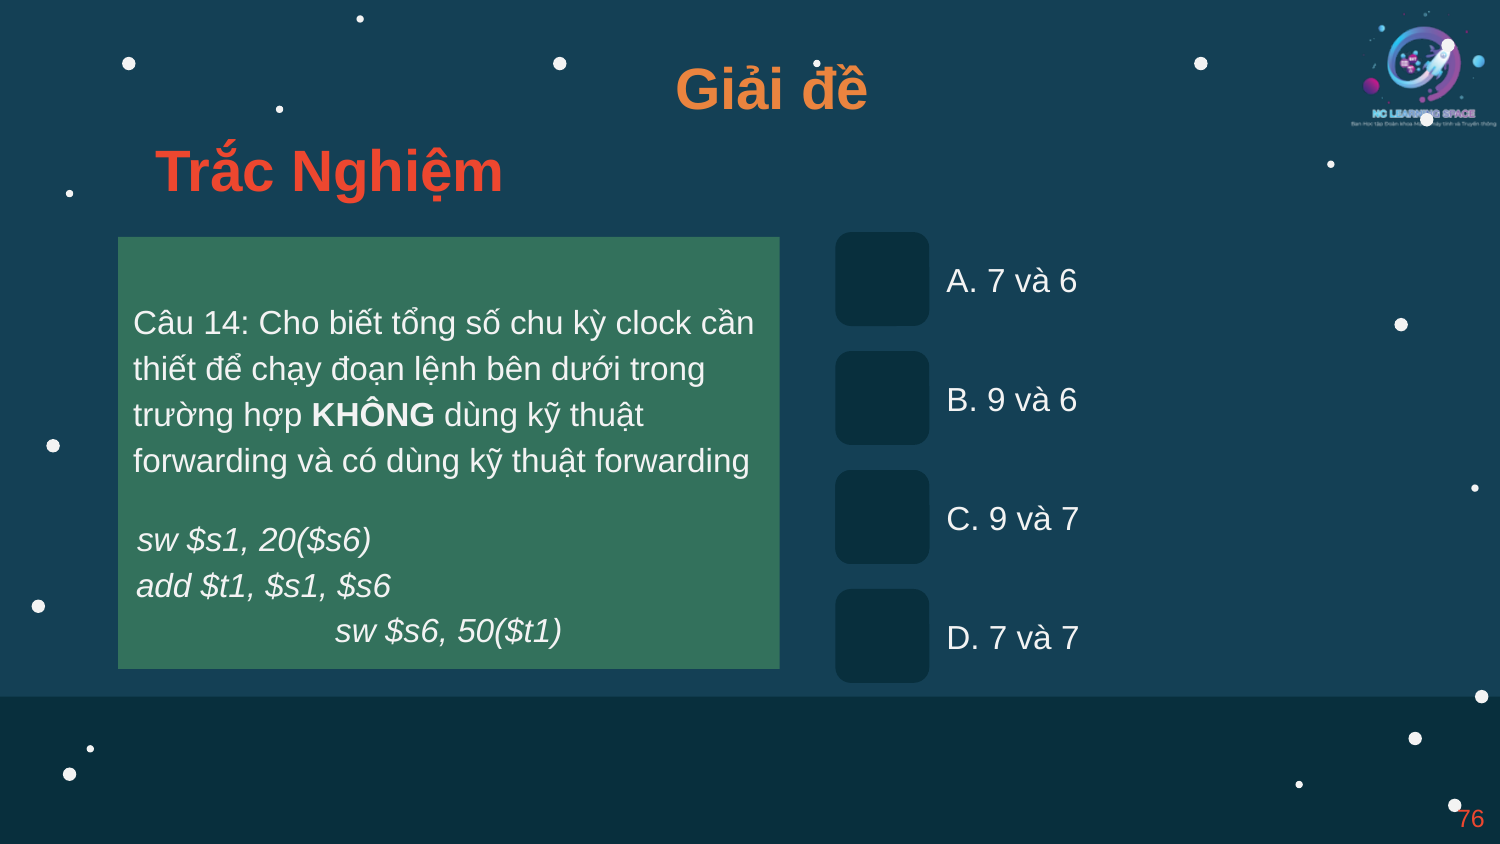

Giải đề
Trắc Nghiệm

Câu 14: Cho biết tổng số chu kỳ clock cần thiết để chạy đoạn lệnh bên dưới trong trường hợp KHÔNG dùng kỹ thuật forwarding và có dùng kỹ thuật forwarding
sw $s1, 20($s6)                                           add $t1, $s1, $s6                                         sw $s6, 50($t1)
A. 7 và 6

B. 9 và 6

C. 9 và 7

D. 7 và 7
76